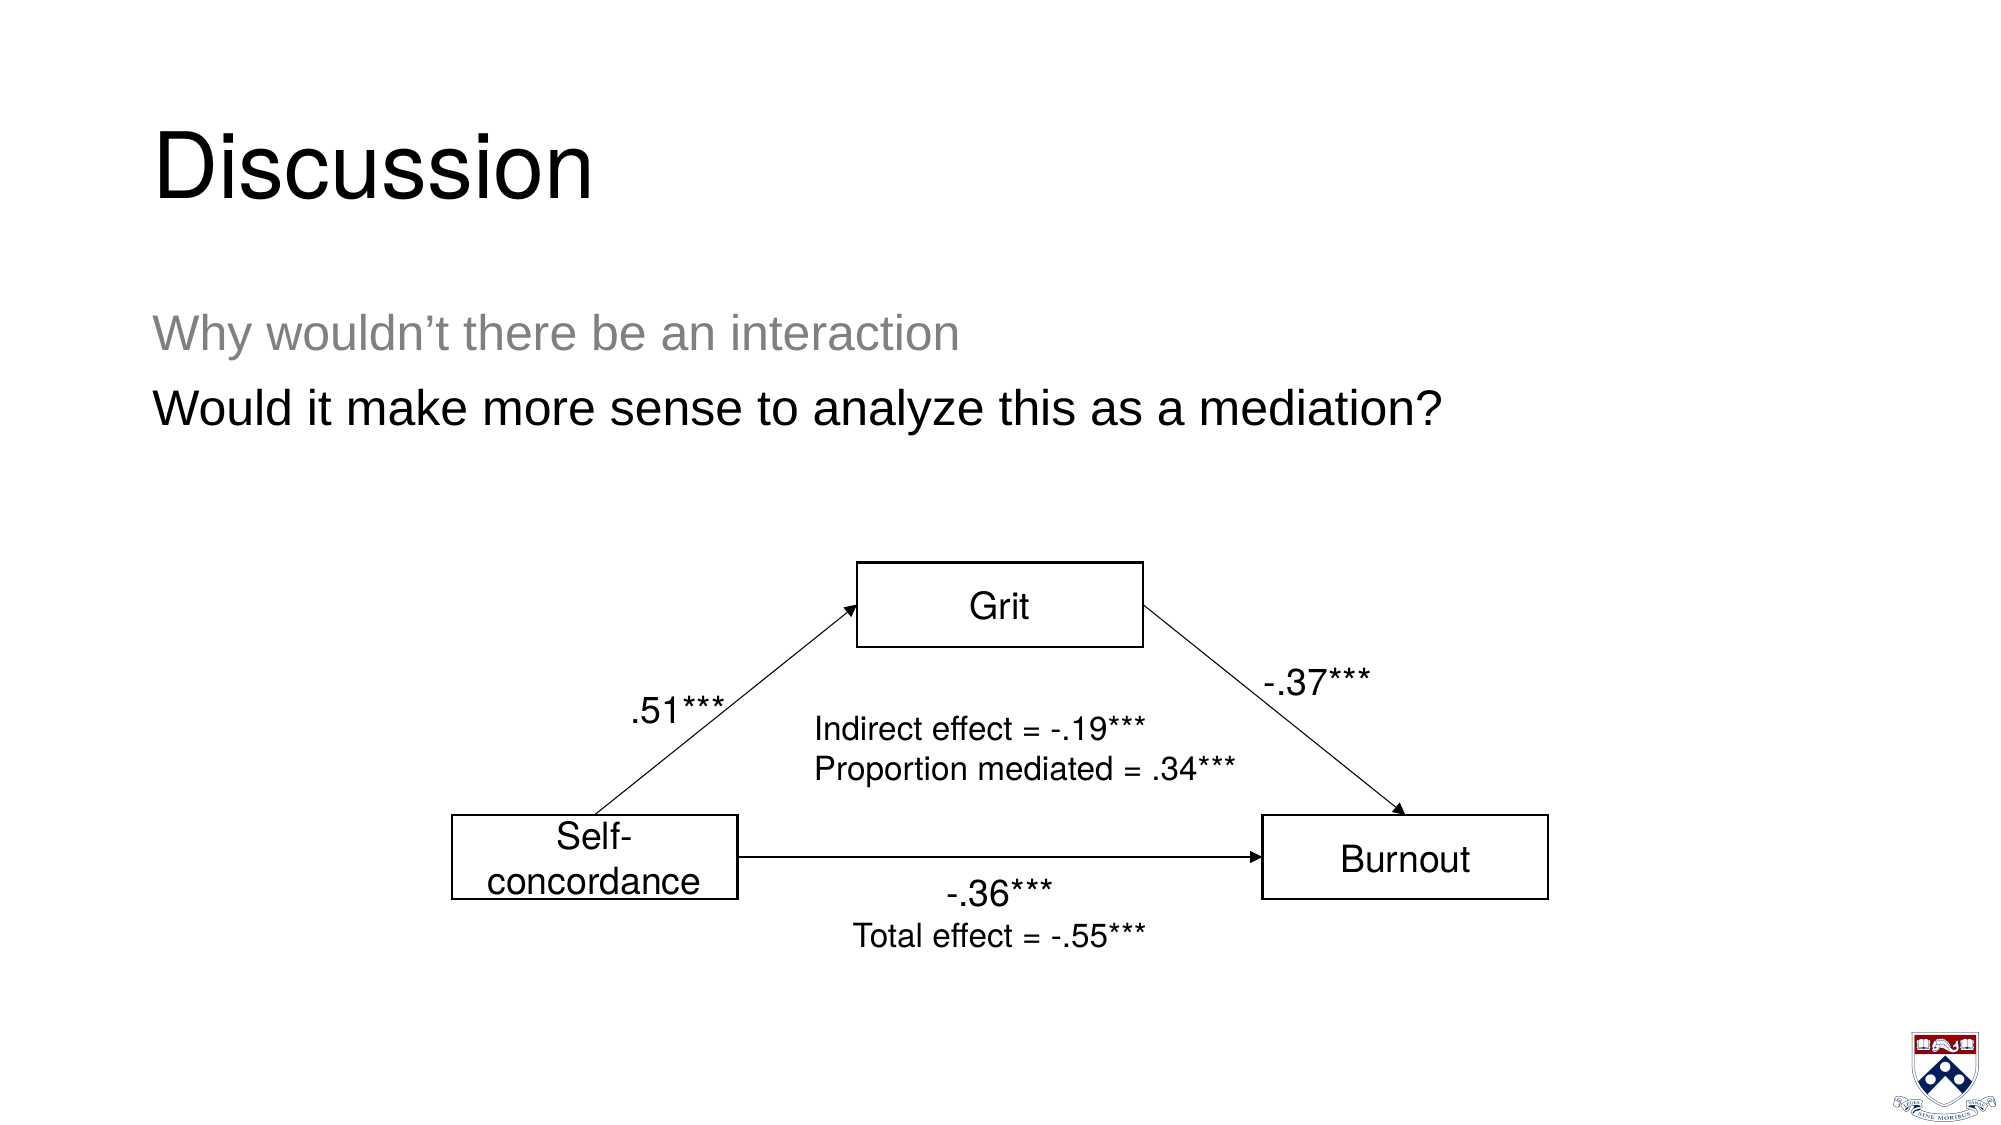

# Discussion
Why wouldn’t there be an interaction
Would it make more sense to analyze this as a mediation?

Grit
-.37***
.51***
Indirect effect = -.19***
Proportion mediated = .34***
Self-concordance
Burnout
-.36***
Total effect = -.55***